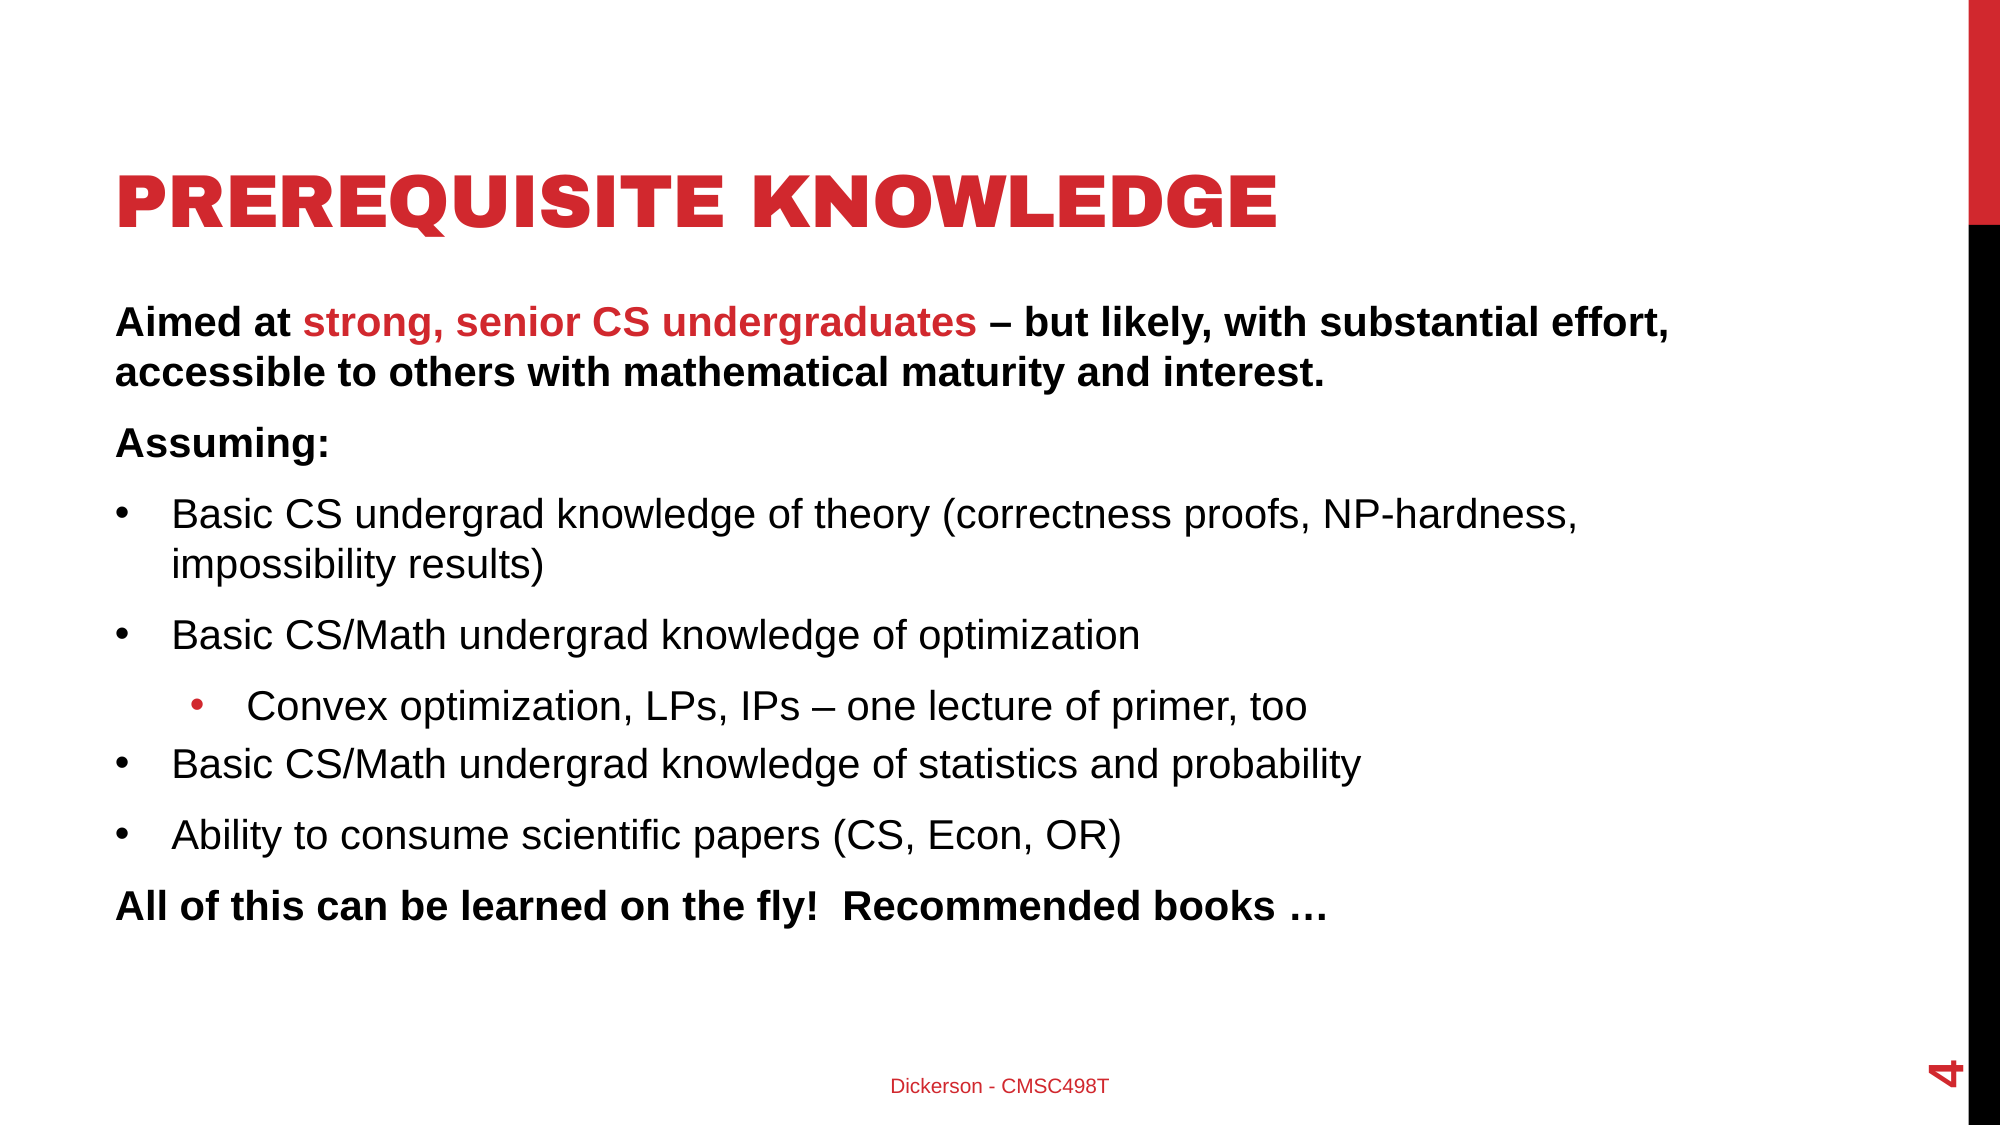

# Prerequisite Knowledge
Aimed at strong, senior CS undergraduates – but likely, with substantial effort, accessible to others with mathematical maturity and interest.
Assuming:
Basic CS undergrad knowledge of theory (correctness proofs, NP-hardness, impossibility results)
Basic CS/Math undergrad knowledge of optimization
Convex optimization, LPs, IPs – one lecture of primer, too
Basic CS/Math undergrad knowledge of statistics and probability
Ability to consume scientific papers (CS, Econ, OR)
All of this can be learned on the fly!  Recommended books …
4
Dickerson - CMSC498T